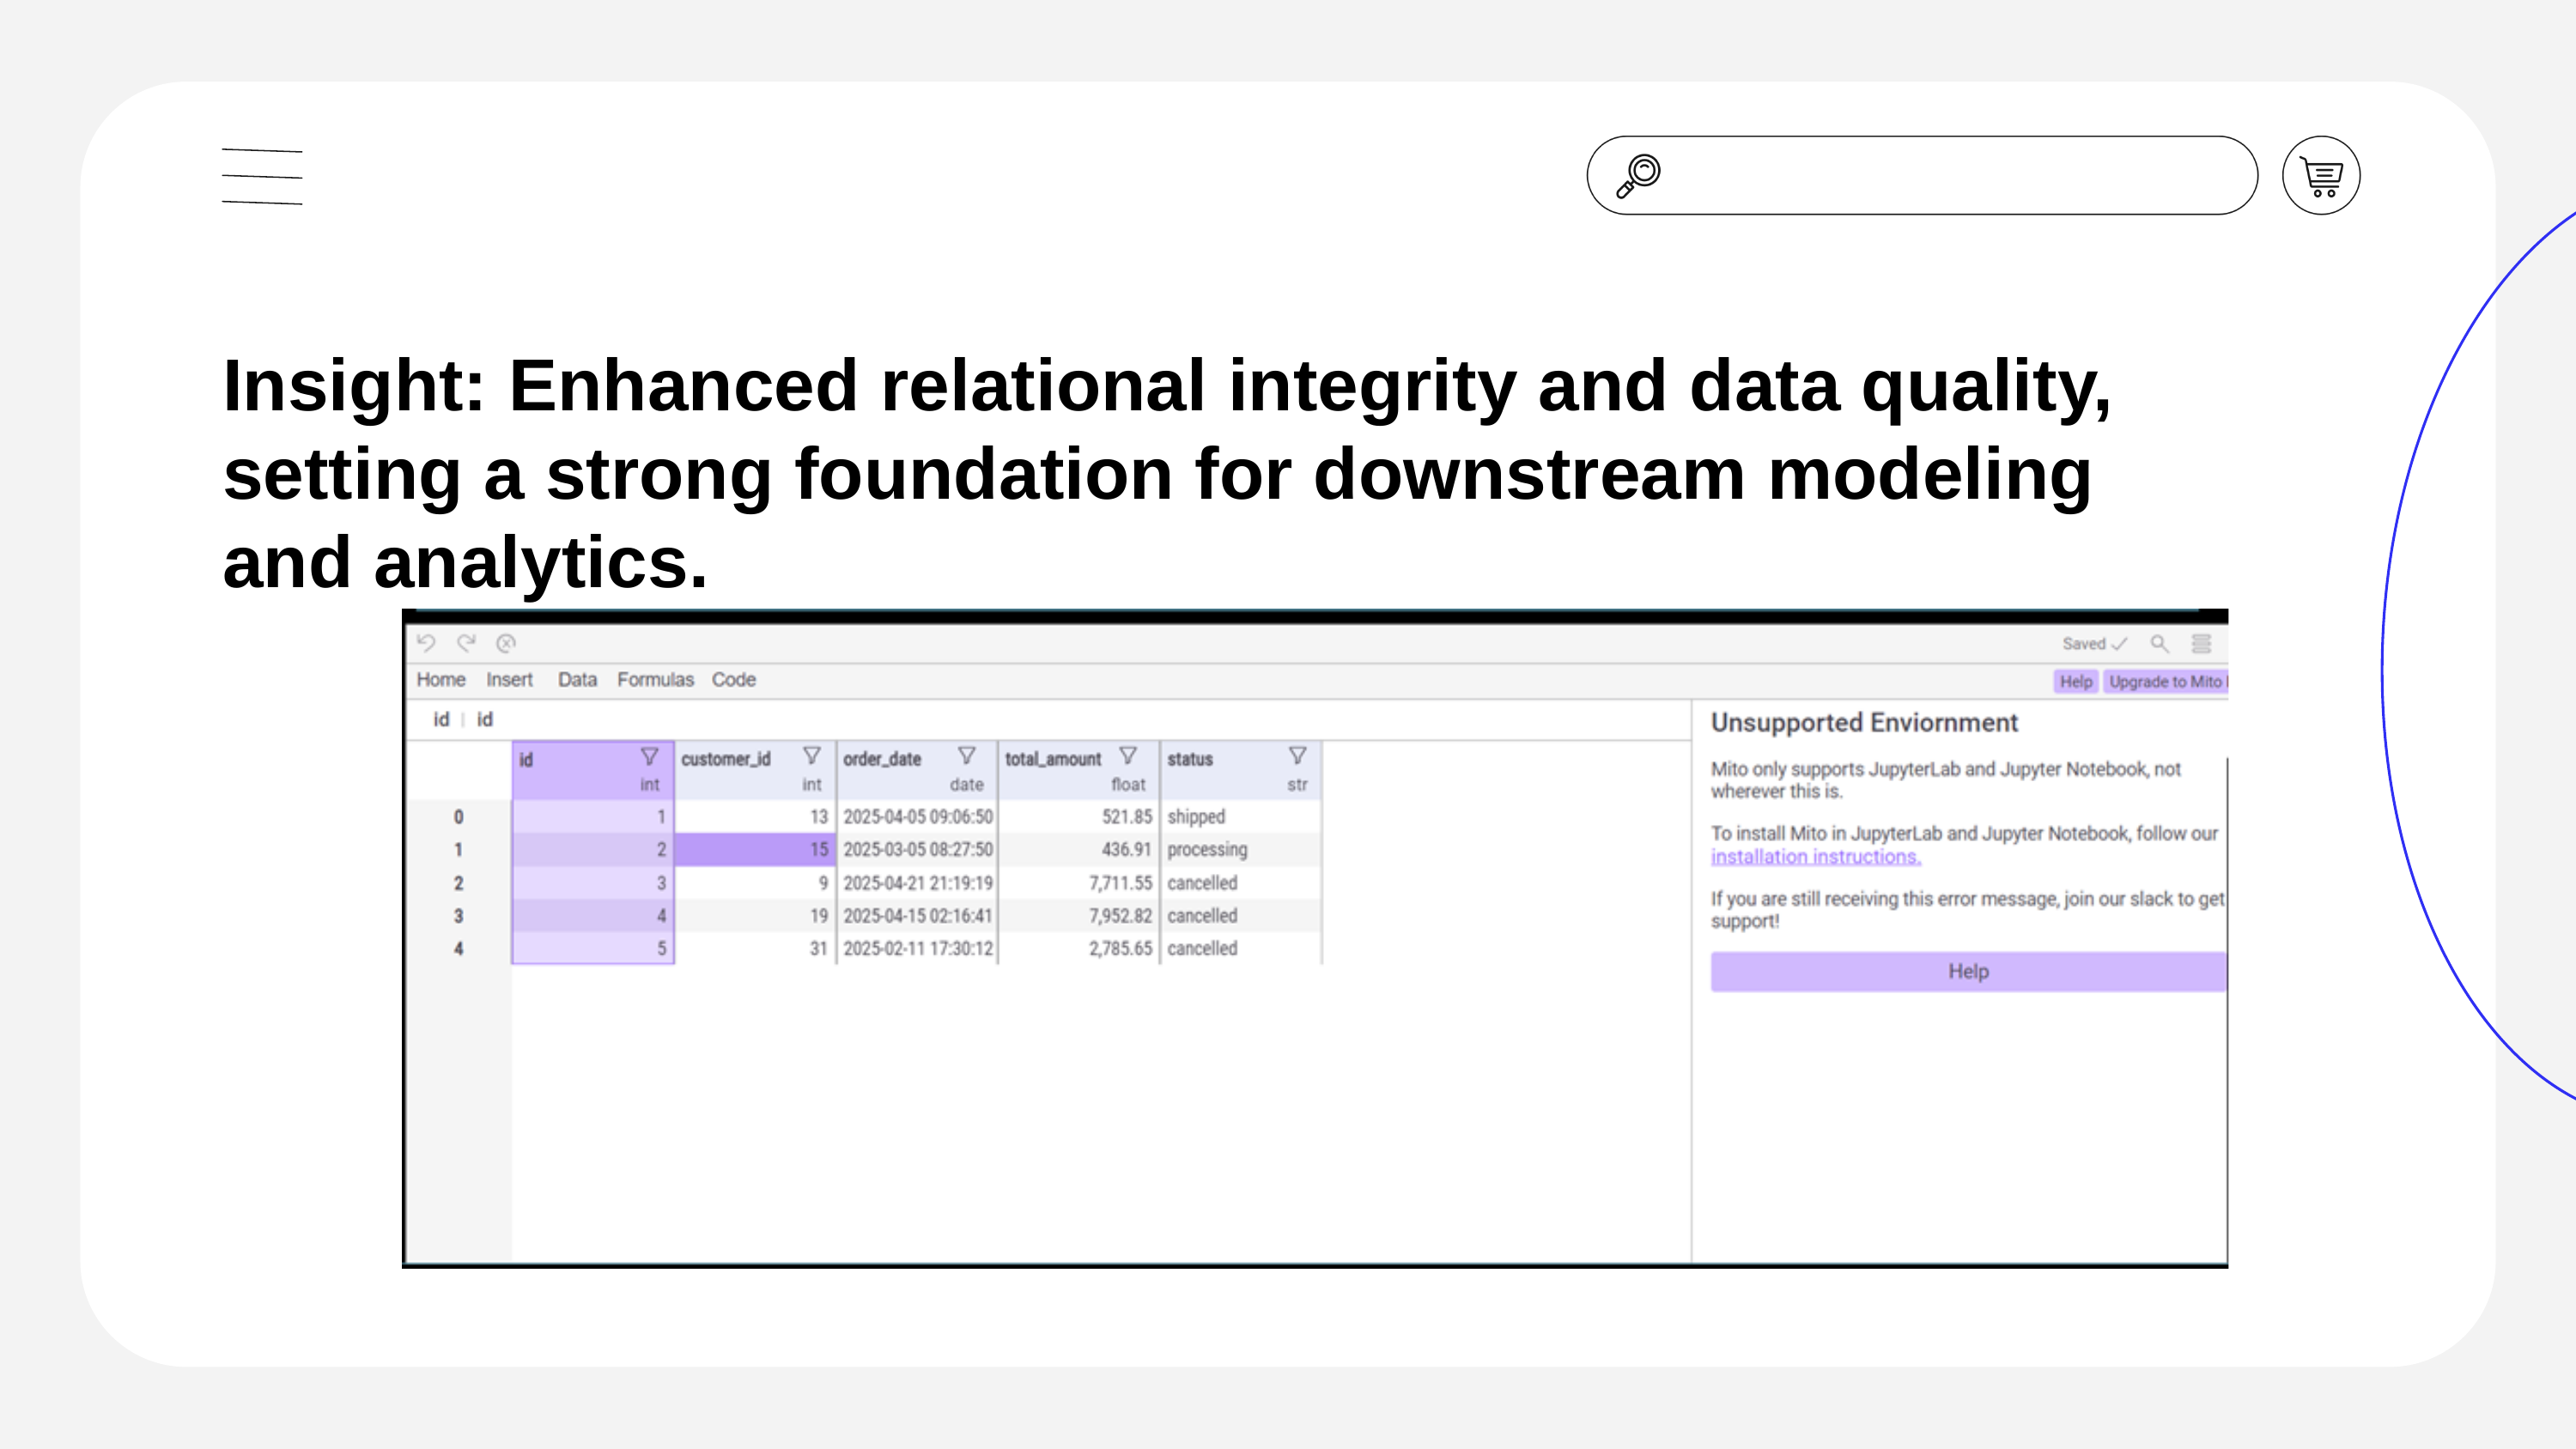

Insight: Enhanced relational integrity and data quality, setting a strong foundation for downstream modeling and analytics.